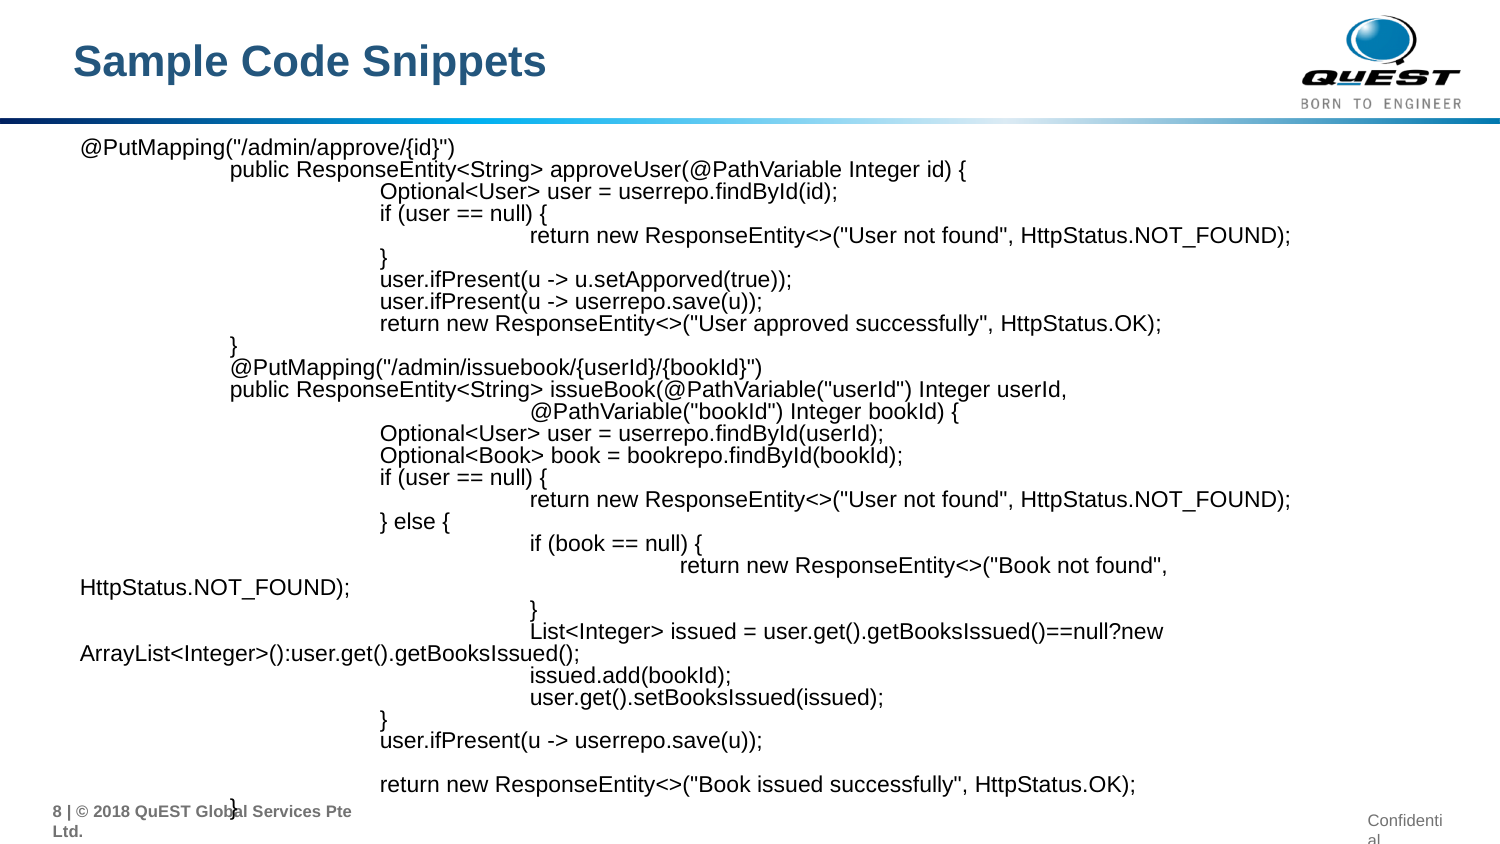

# Sample Code Snippets

@PutMapping("/admin/approve/{id}")
	public ResponseEntity<String> approveUser(@PathVariable Integer id) {
		Optional<User> user = userrepo.findById(id);
		if (user == null) {
			return new ResponseEntity<>("User not found", HttpStatus.NOT_FOUND);
		}
		user.ifPresent(u -> u.setApporved(true));
		user.ifPresent(u -> userrepo.save(u));
		return new ResponseEntity<>("User approved successfully", HttpStatus.OK);
	}
	@PutMapping("/admin/issuebook/{userId}/{bookId}")
	public ResponseEntity<String> issueBook(@PathVariable("userId") Integer userId,
			@PathVariable("bookId") Integer bookId) {
		Optional<User> user = userrepo.findById(userId);
		Optional<Book> book = bookrepo.findById(bookId);
		if (user == null) {
			return new ResponseEntity<>("User not found", HttpStatus.NOT_FOUND);
		} else {
			if (book == null) {
				return new ResponseEntity<>("Book not found", HttpStatus.NOT_FOUND);
			}
			List<Integer> issued = user.get().getBooksIssued()==null?new     ArrayList<Integer>():user.get().getBooksIssued();
			issued.add(bookId);
			user.get().setBooksIssued(issued);
		}
		user.ifPresent(u -> userrepo.save(u));

		return new ResponseEntity<>("Book issued successfully", HttpStatus.OK);
	}

8 | © 2018 QuEST Global Services Pte Ltd.
Confidential